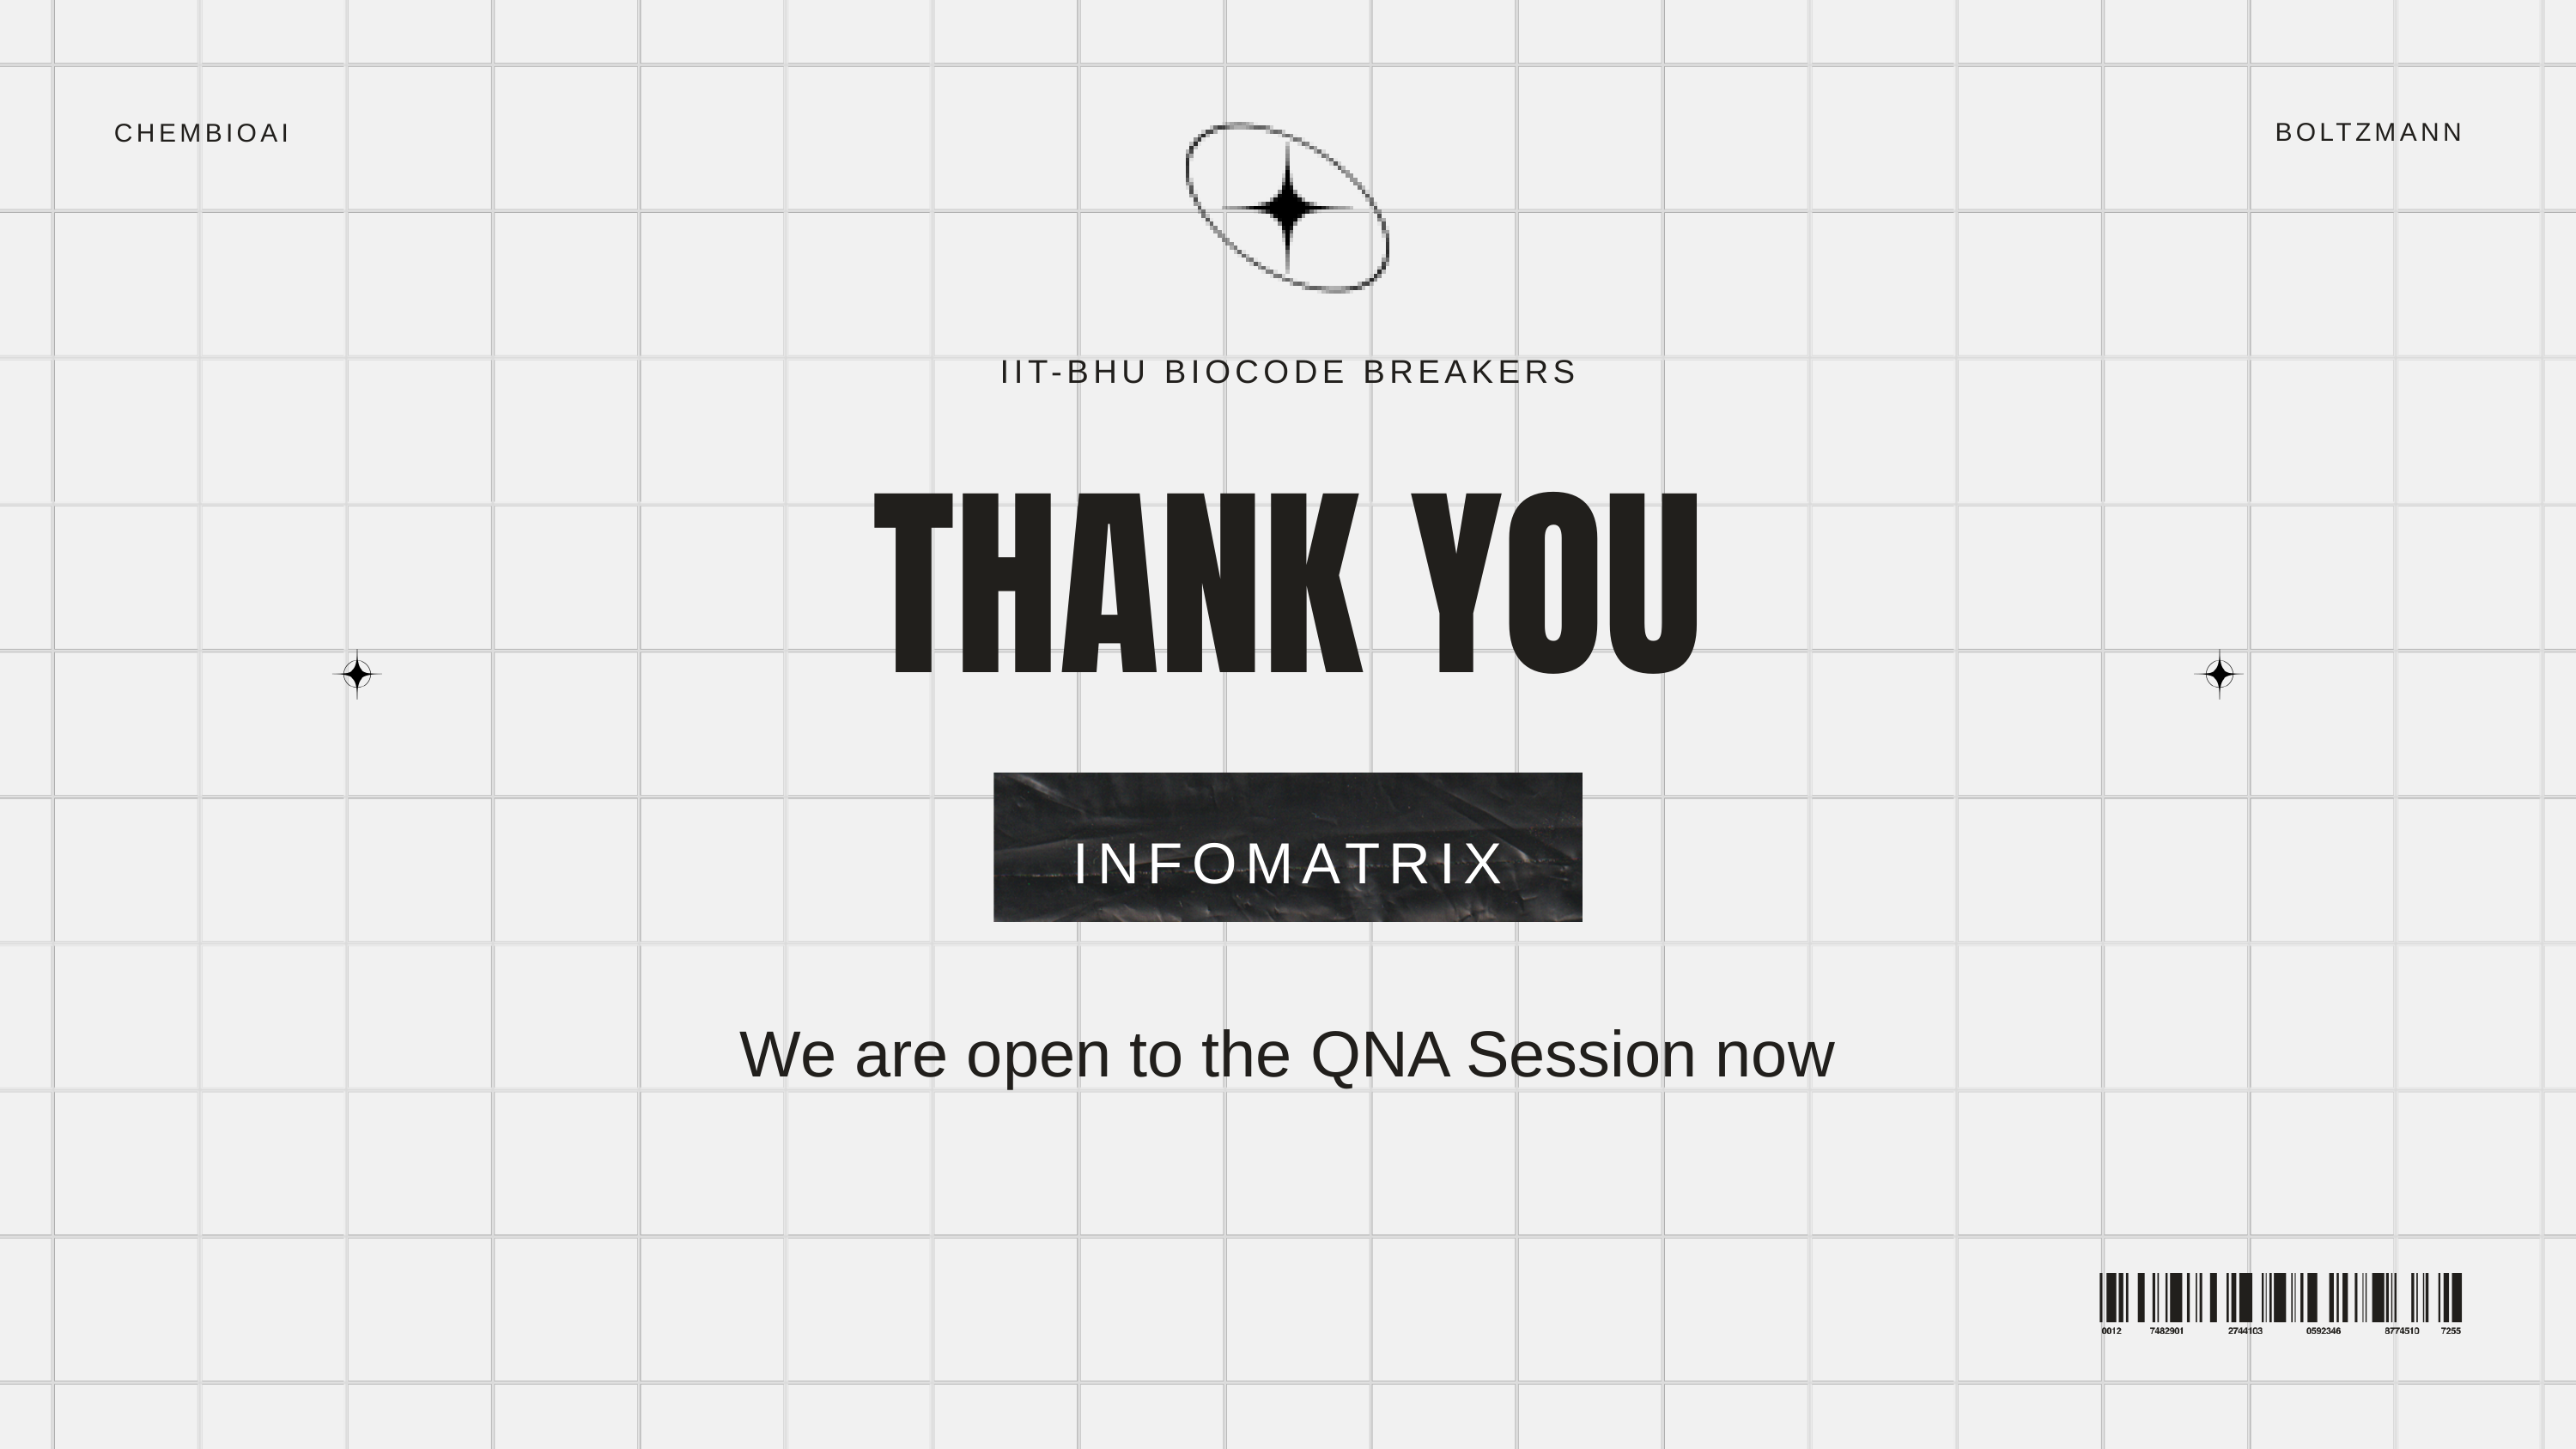

BOLTZMANN
CHEMBIOAI

IIT-BHU BIOCODE BREAKERS
THANK YOU

INFOMATRIX
We are open to the QNA Session now